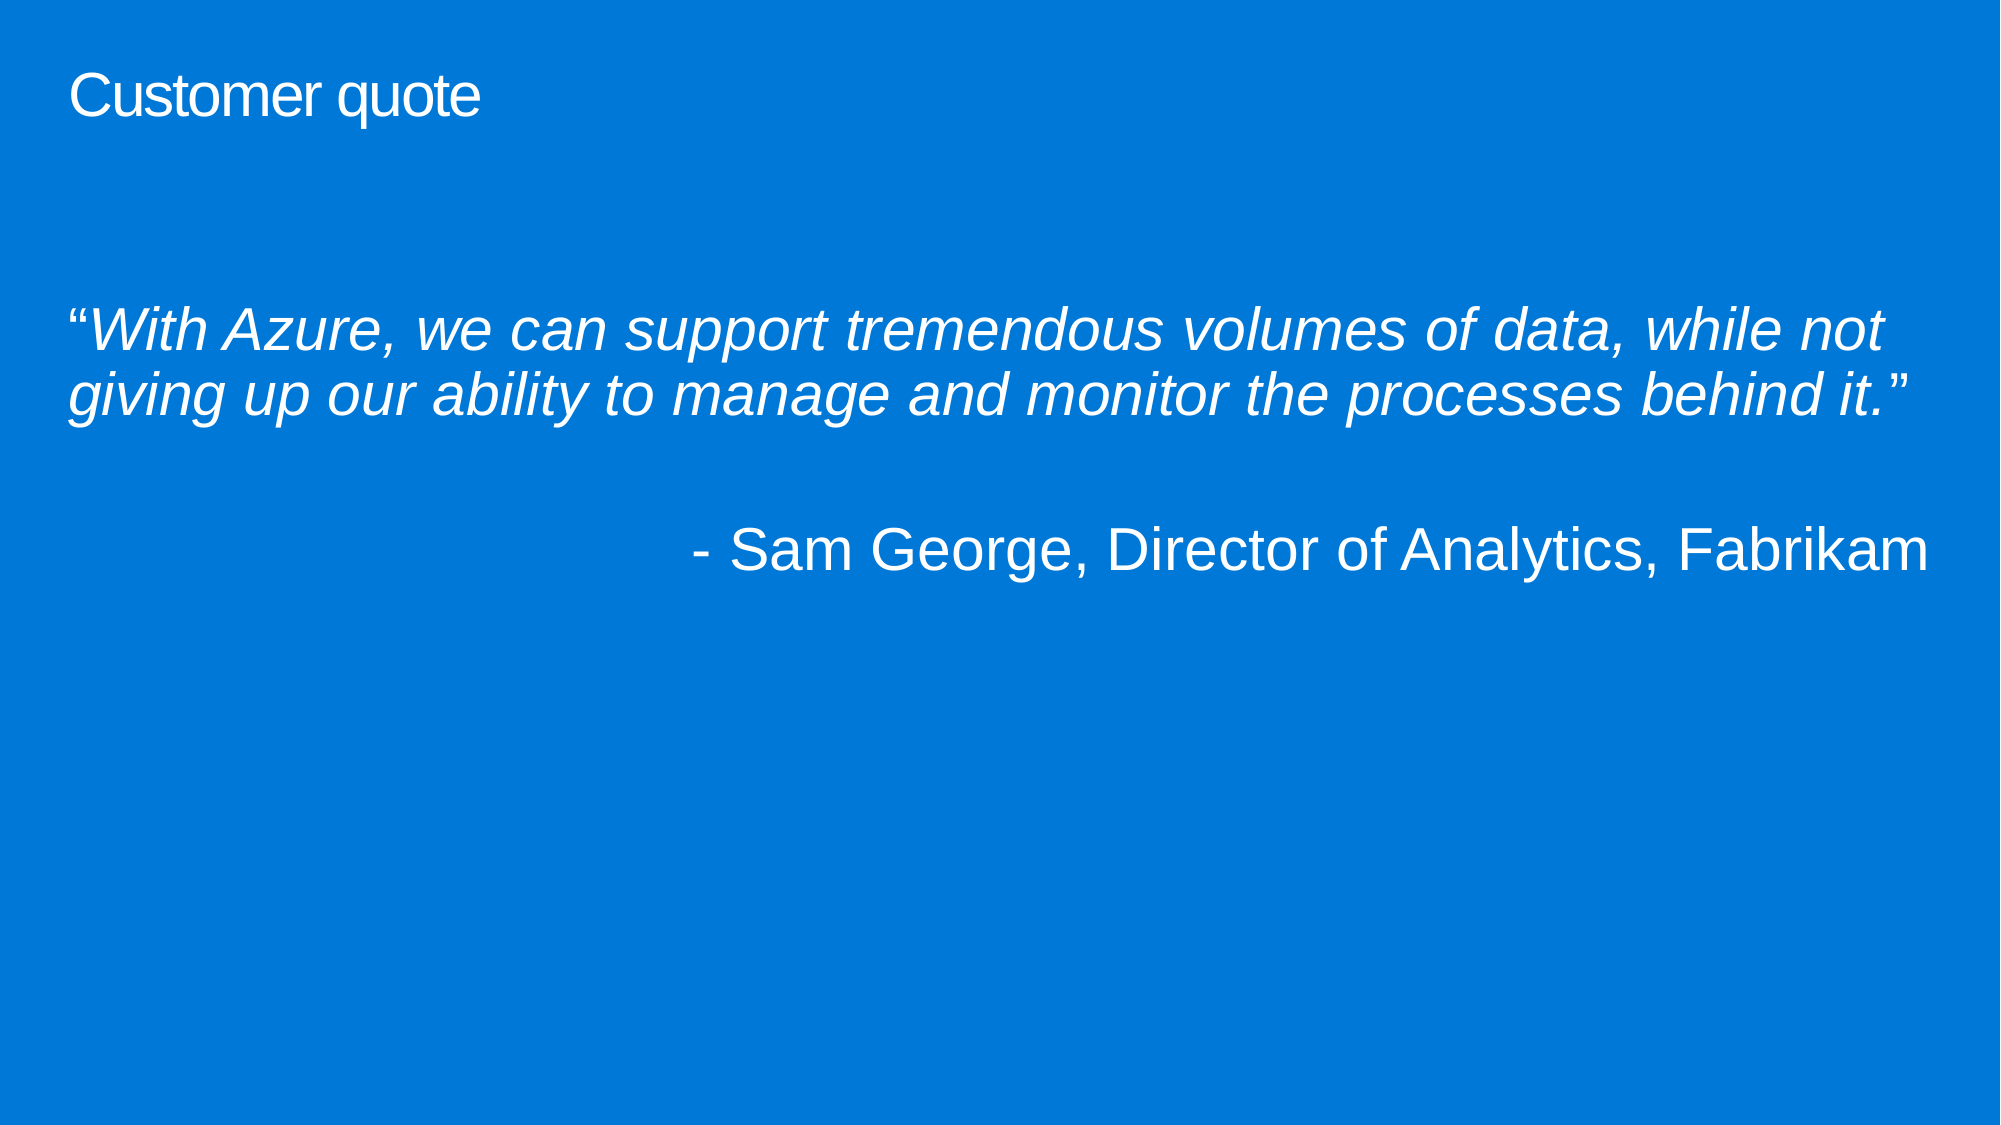

# Customer quote
“With Azure, we can support tremendous volumes of data, while not giving up our ability to manage and monitor the processes behind it.”

- Sam George, Director of Analytics, Fabrikam